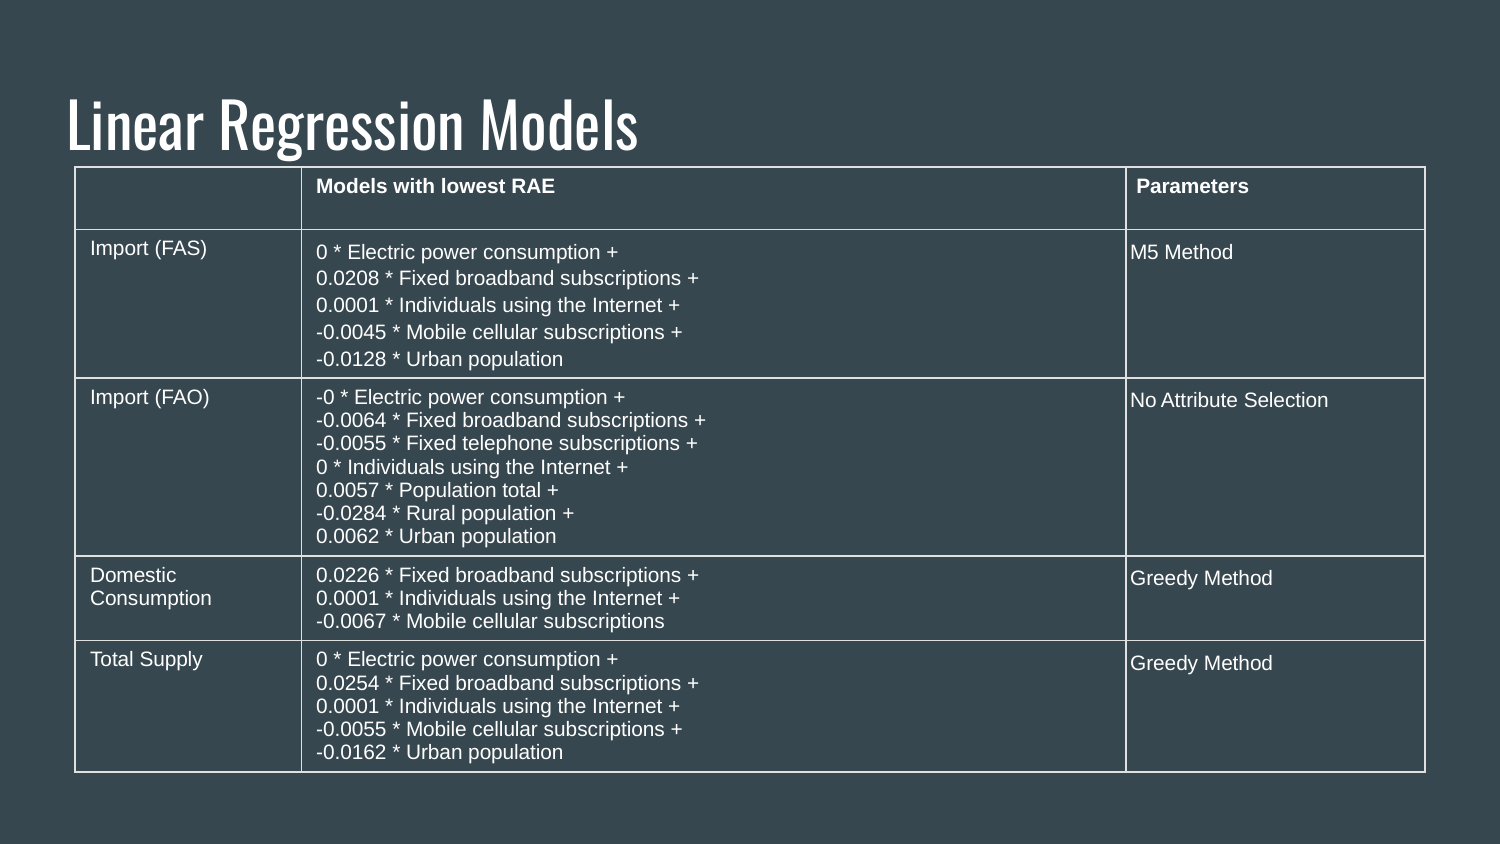

# Linear Regression Models
|  | Models with lowest RAE | Parameters |  |
| --- | --- | --- | --- |
| Import (FAS) | 0 \* Electric power consumption + 0.0208 \* Fixed broadband subscriptions + 0.0001 \* Individuals using the Internet + -0.0045 \* Mobile cellular subscriptions + -0.0128 \* Urban population | M5 Method |  |
| Import (FAO) | -0 \* Electric power consumption + -0.0064 \* Fixed broadband subscriptions + -0.0055 \* Fixed telephone subscriptions + 0 \* Individuals using the Internet + 0.0057 \* Population total + -0.0284 \* Rural population + 0.0062 \* Urban population | No Attribute Selection |  |
| Domestic Consumption | 0.0226 \* Fixed broadband subscriptions + 0.0001 \* Individuals using the Internet + -0.0067 \* Mobile cellular subscriptions | Greedy Method |  |
| Total Supply | 0 \* Electric power consumption + 0.0254 \* Fixed broadband subscriptions + 0.0001 \* Individuals using the Internet + -0.0055 \* Mobile cellular subscriptions + -0.0162 \* Urban population | Greedy Method |  |